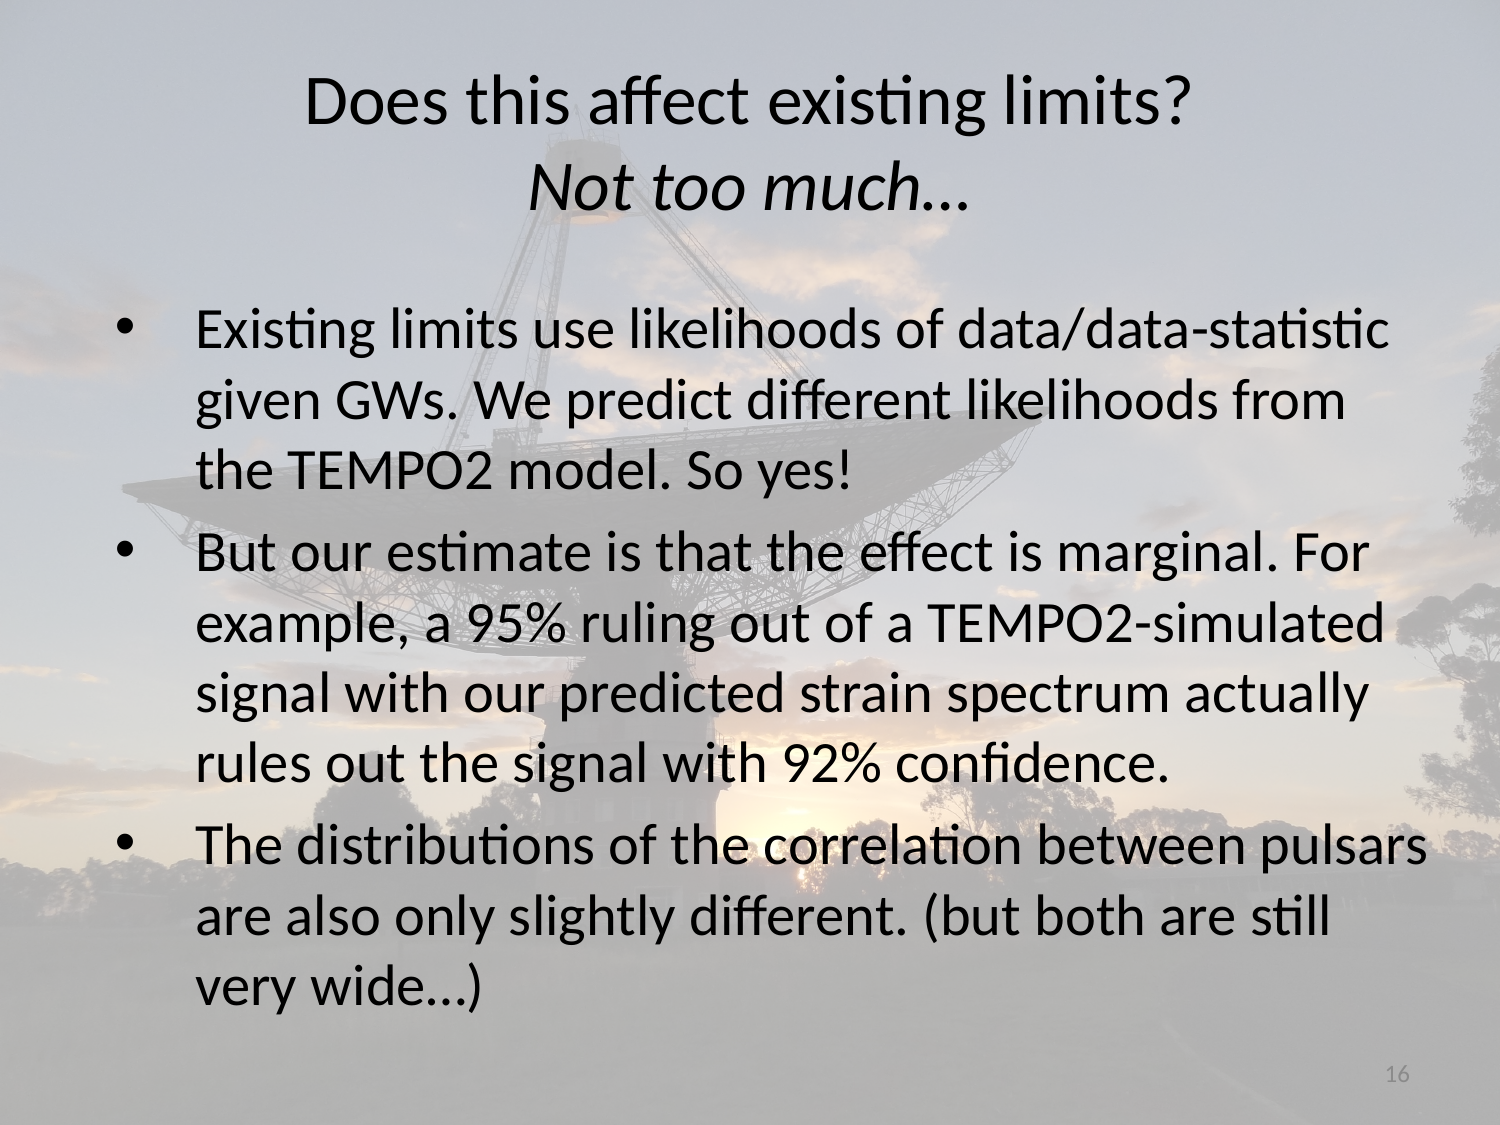

# Does this affect existing limits? Not too much…
Existing limits use likelihoods of data/data-statistic given GWs. We predict different likelihoods from the TEMPO2 model. So yes!
But our estimate is that the effect is marginal. For example, a 95% ruling out of a TEMPO2-simulated signal with our predicted strain spectrum actually rules out the signal with 92% confidence.
The distributions of the correlation between pulsars are also only slightly different. (but both are still very wide…)
16